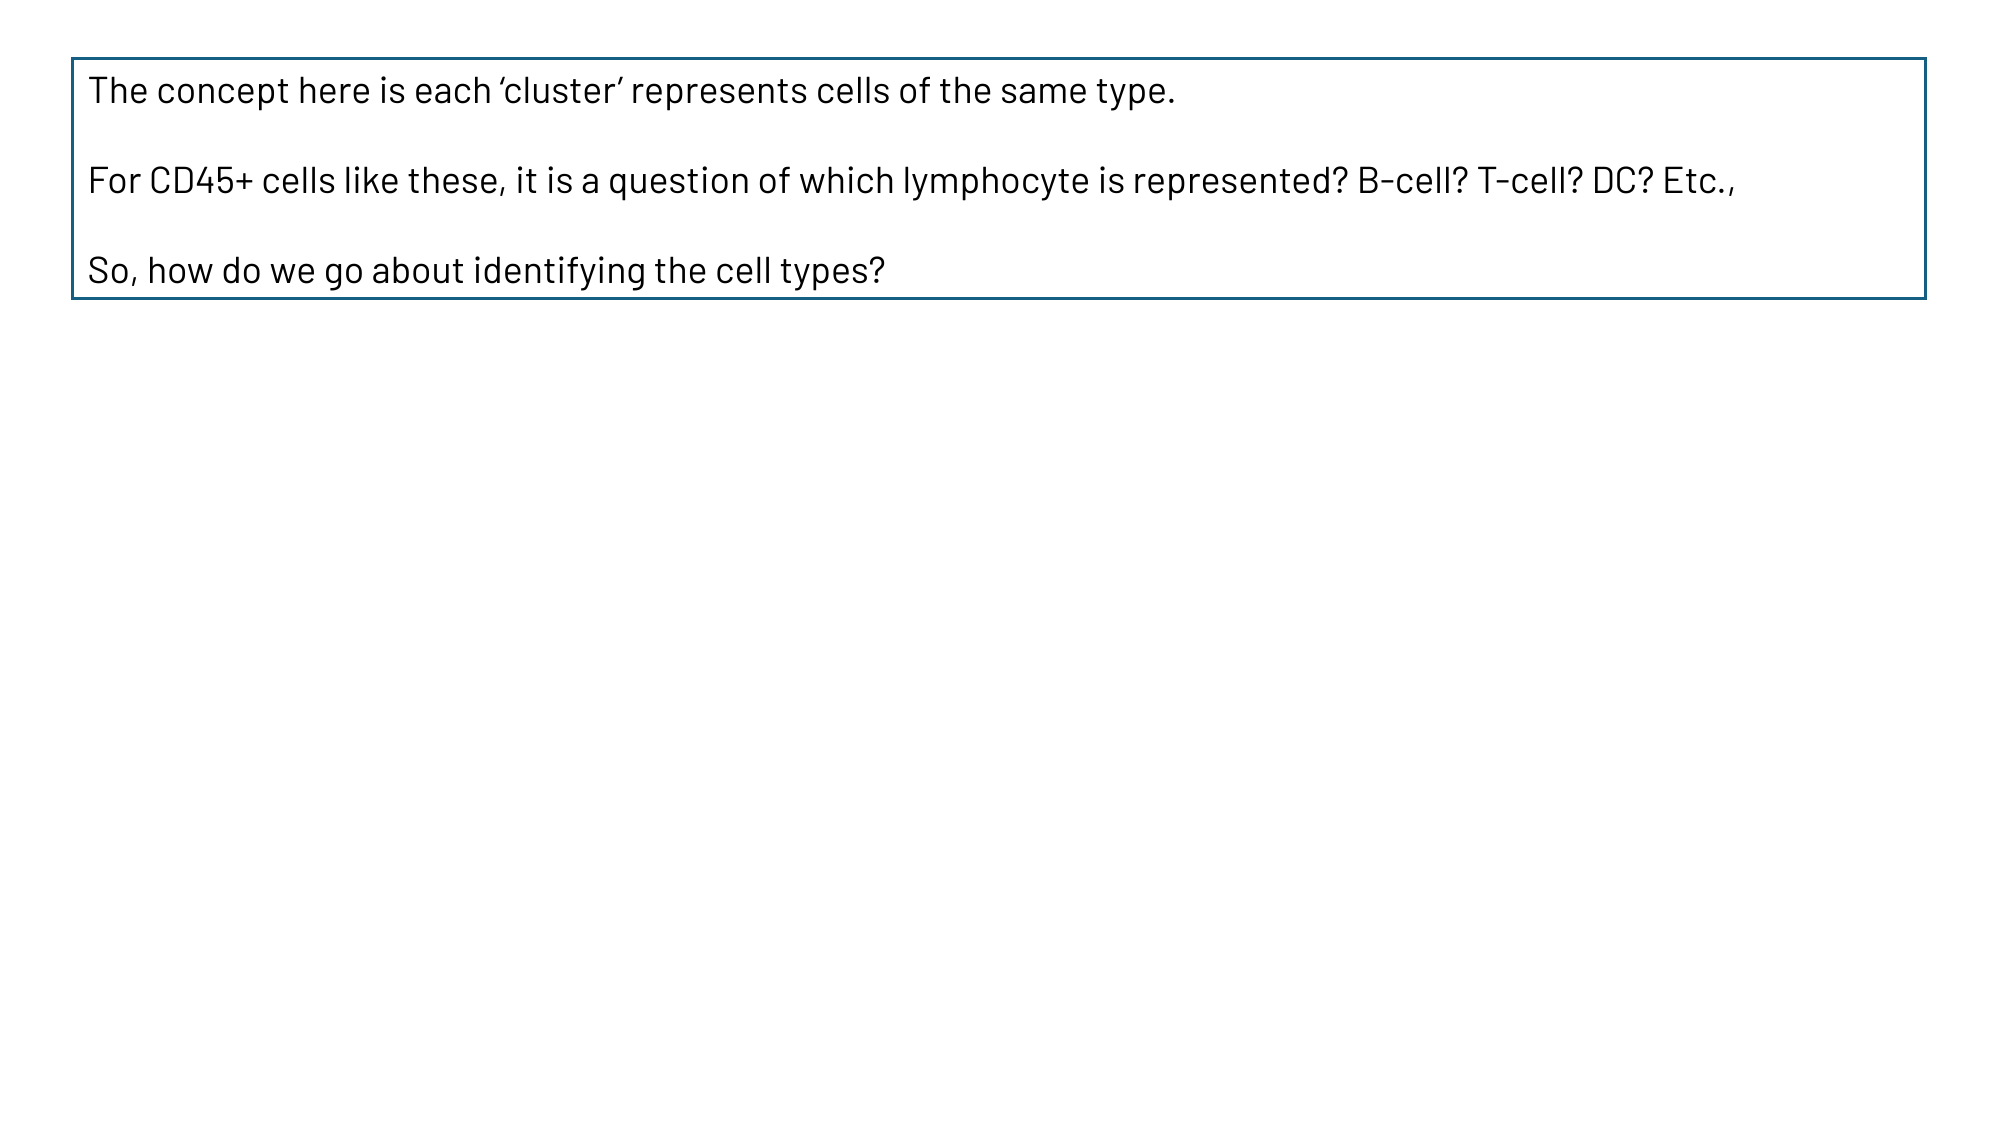

The concept here is each ‘cluster’ represents cells of the same type.

For CD45+ cells like these, it is a question of which lymphocyte is represented? B-cell? T-cell? DC? Etc.,

So, how do we go about identifying the cell types?